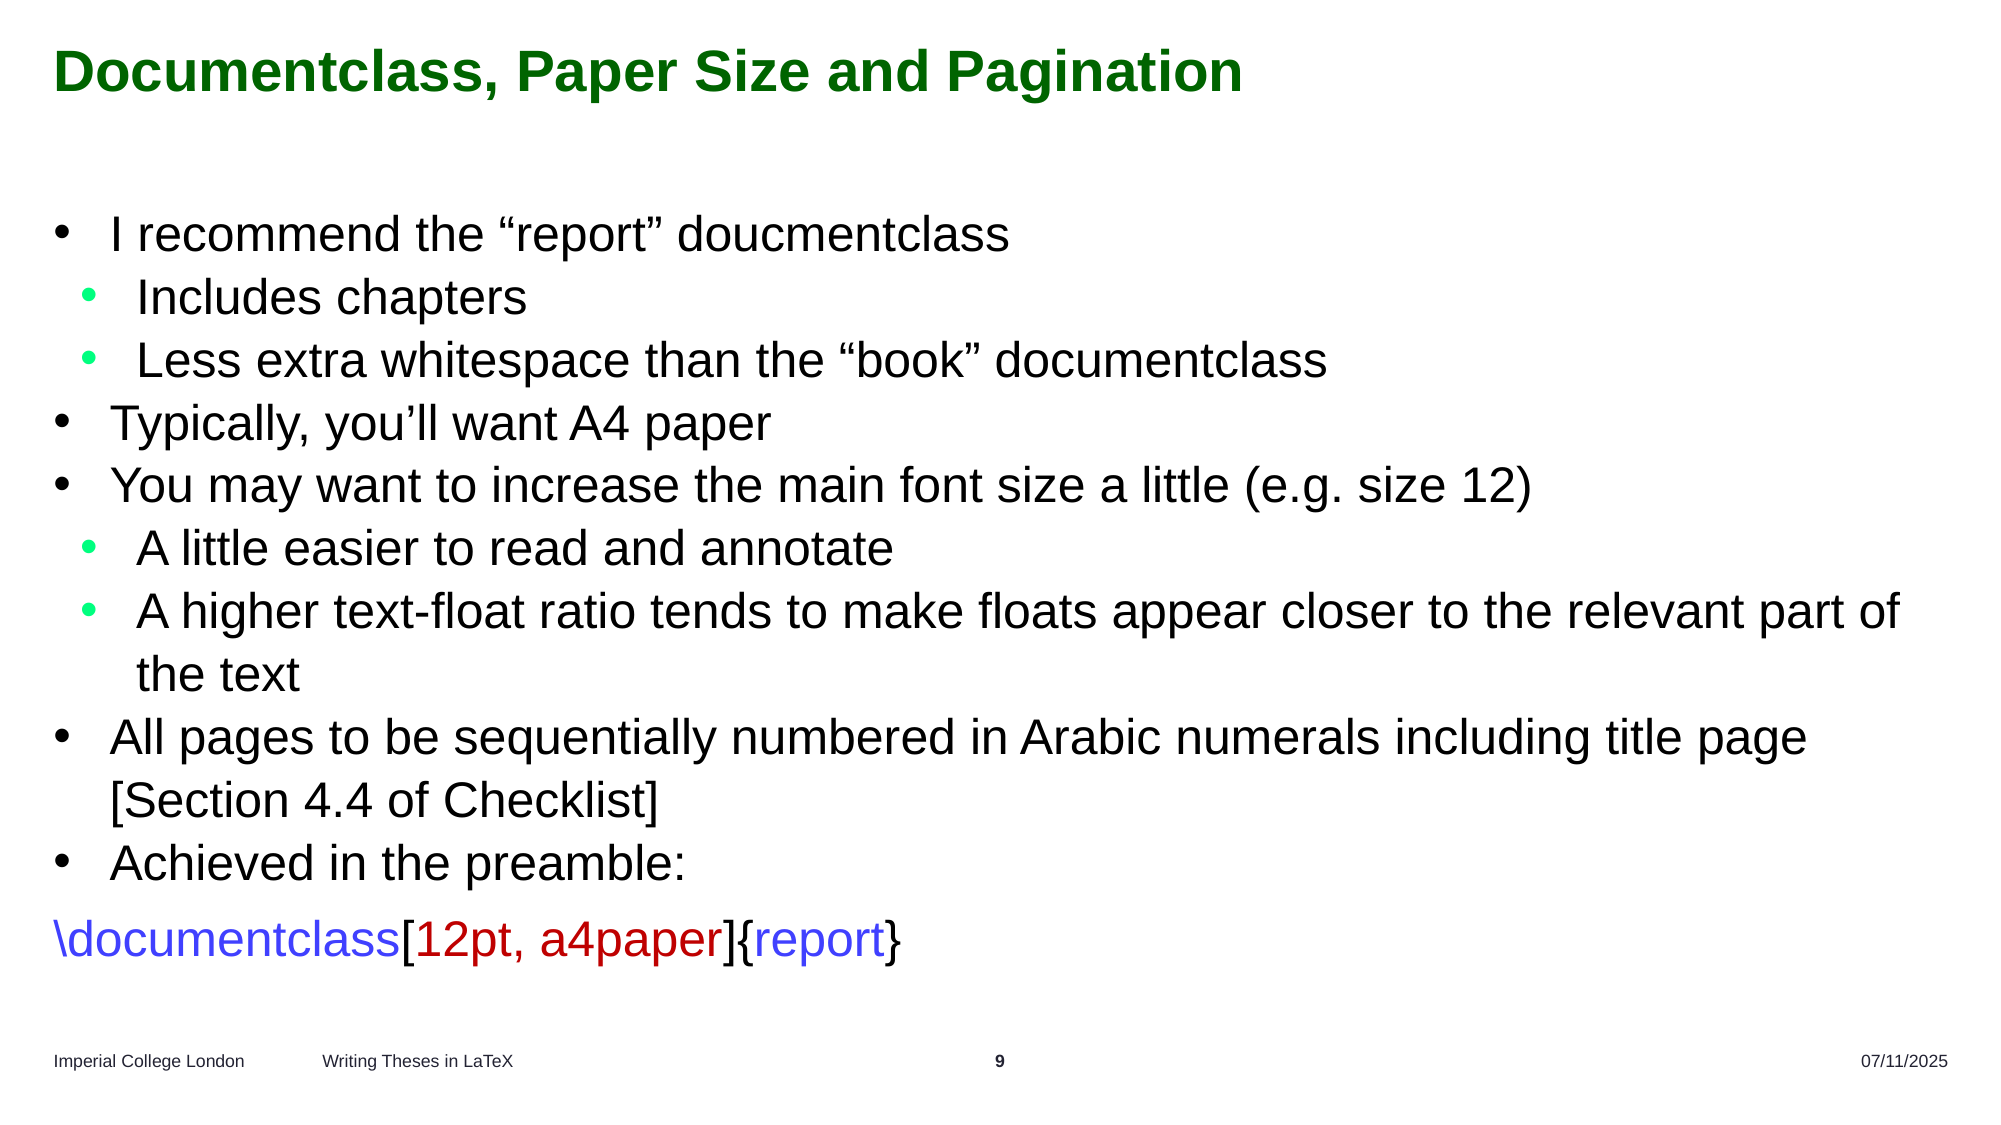

# Documentclass, Paper Size and Pagination
I recommend the “report” doucmentclass
Includes chapters
Less extra whitespace than the “book” documentclass
Typically, you’ll want A4 paper
You may want to increase the main font size a little (e.g. size 12)
A little easier to read and annotate
A higher text-float ratio tends to make floats appear closer to the relevant part of the text
All pages to be sequentially numbered in Arabic numerals including title page [Section 4.4 of Checklist]
Achieved in the preamble:
\documentclass[12pt, a4paper]{report}
Writing Theses in LaTeX
9
07/11/2025